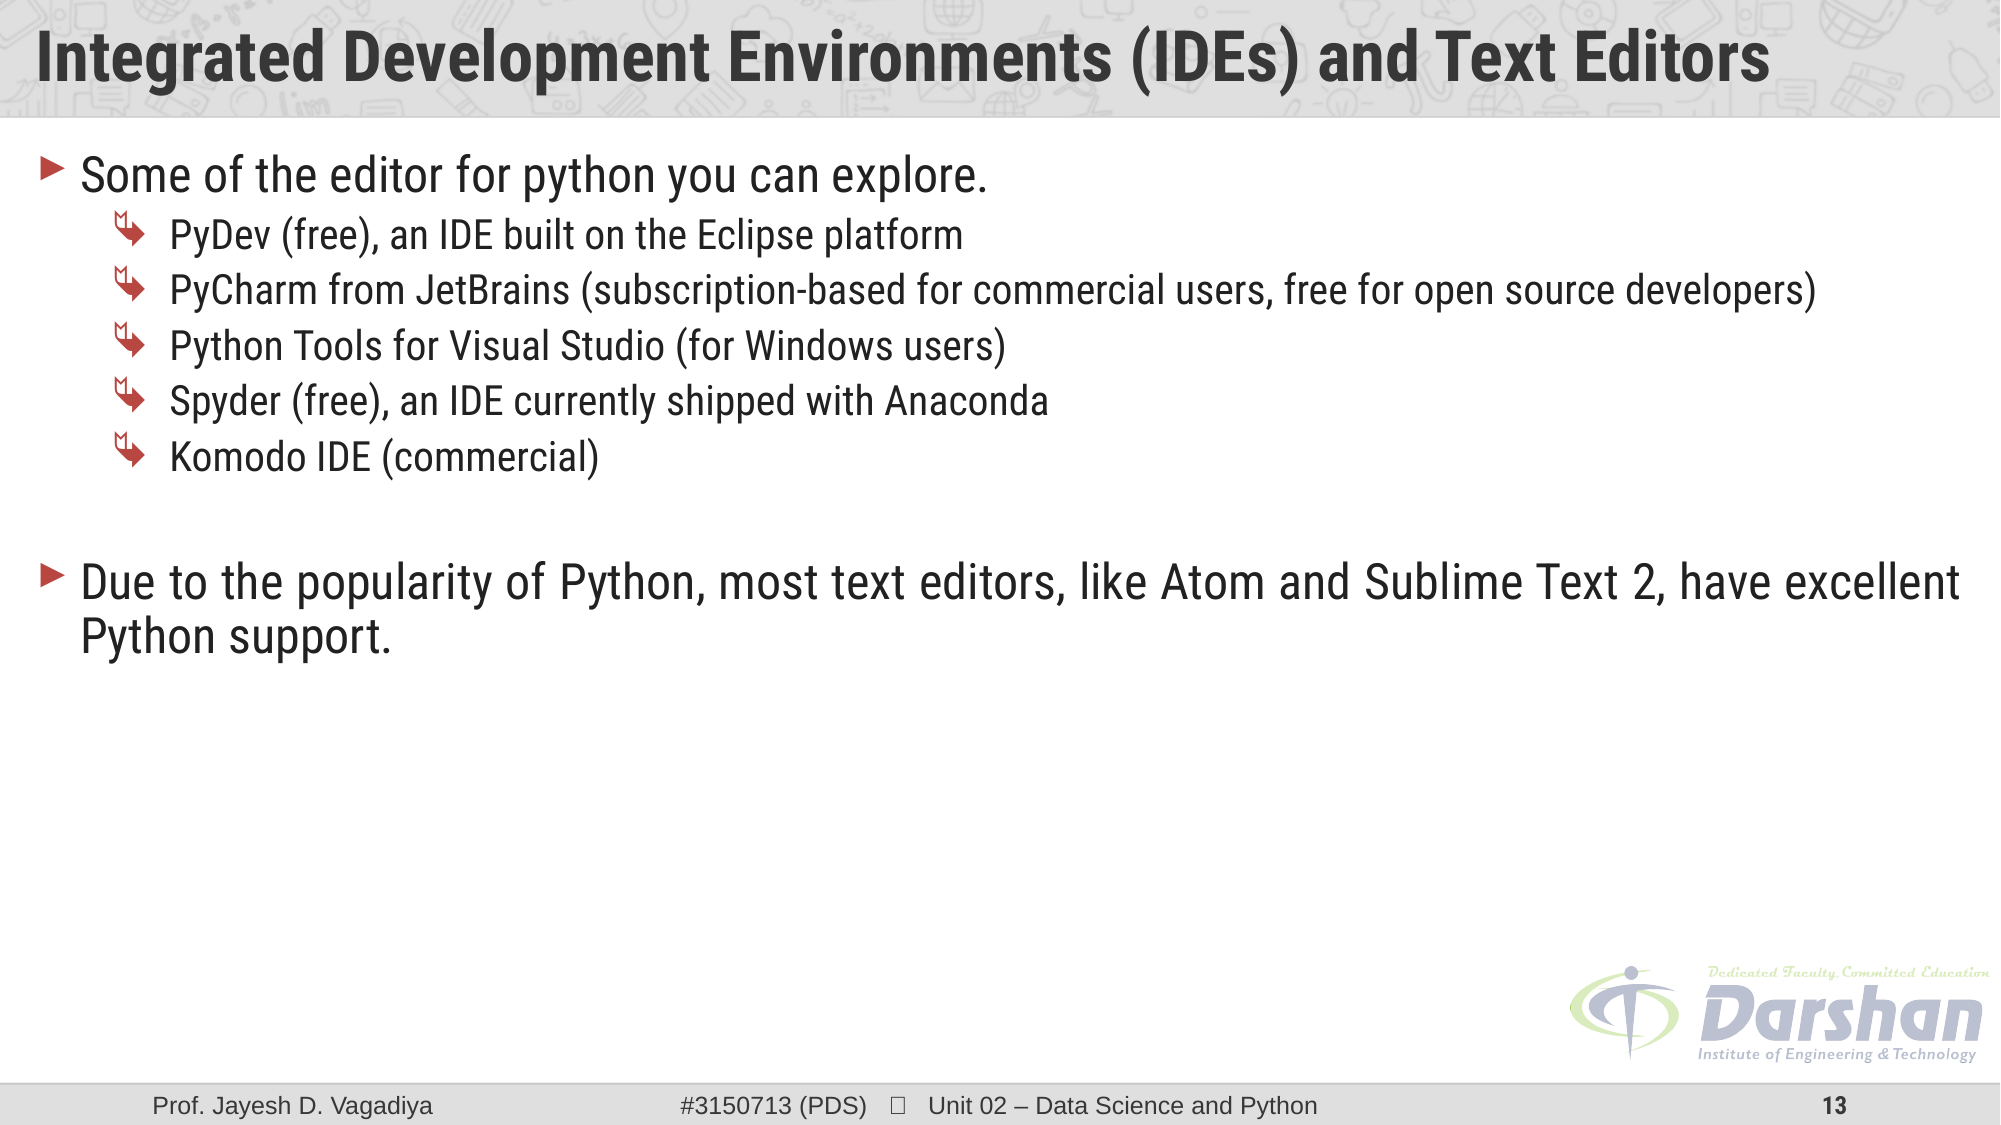

# Integrated Development Environments (IDEs) and Text Editors
Some of the editor for python you can explore.
PyDev (free), an IDE built on the Eclipse platform
PyCharm from JetBrains (subscription-based for commercial users, free for open source developers)
Python Tools for Visual Studio (for Windows users)
Spyder (free), an IDE currently shipped with Anaconda
Komodo IDE (commercial)

Due to the popularity of Python, most text editors, like Atom and Sublime Text 2, have excellent Python support.